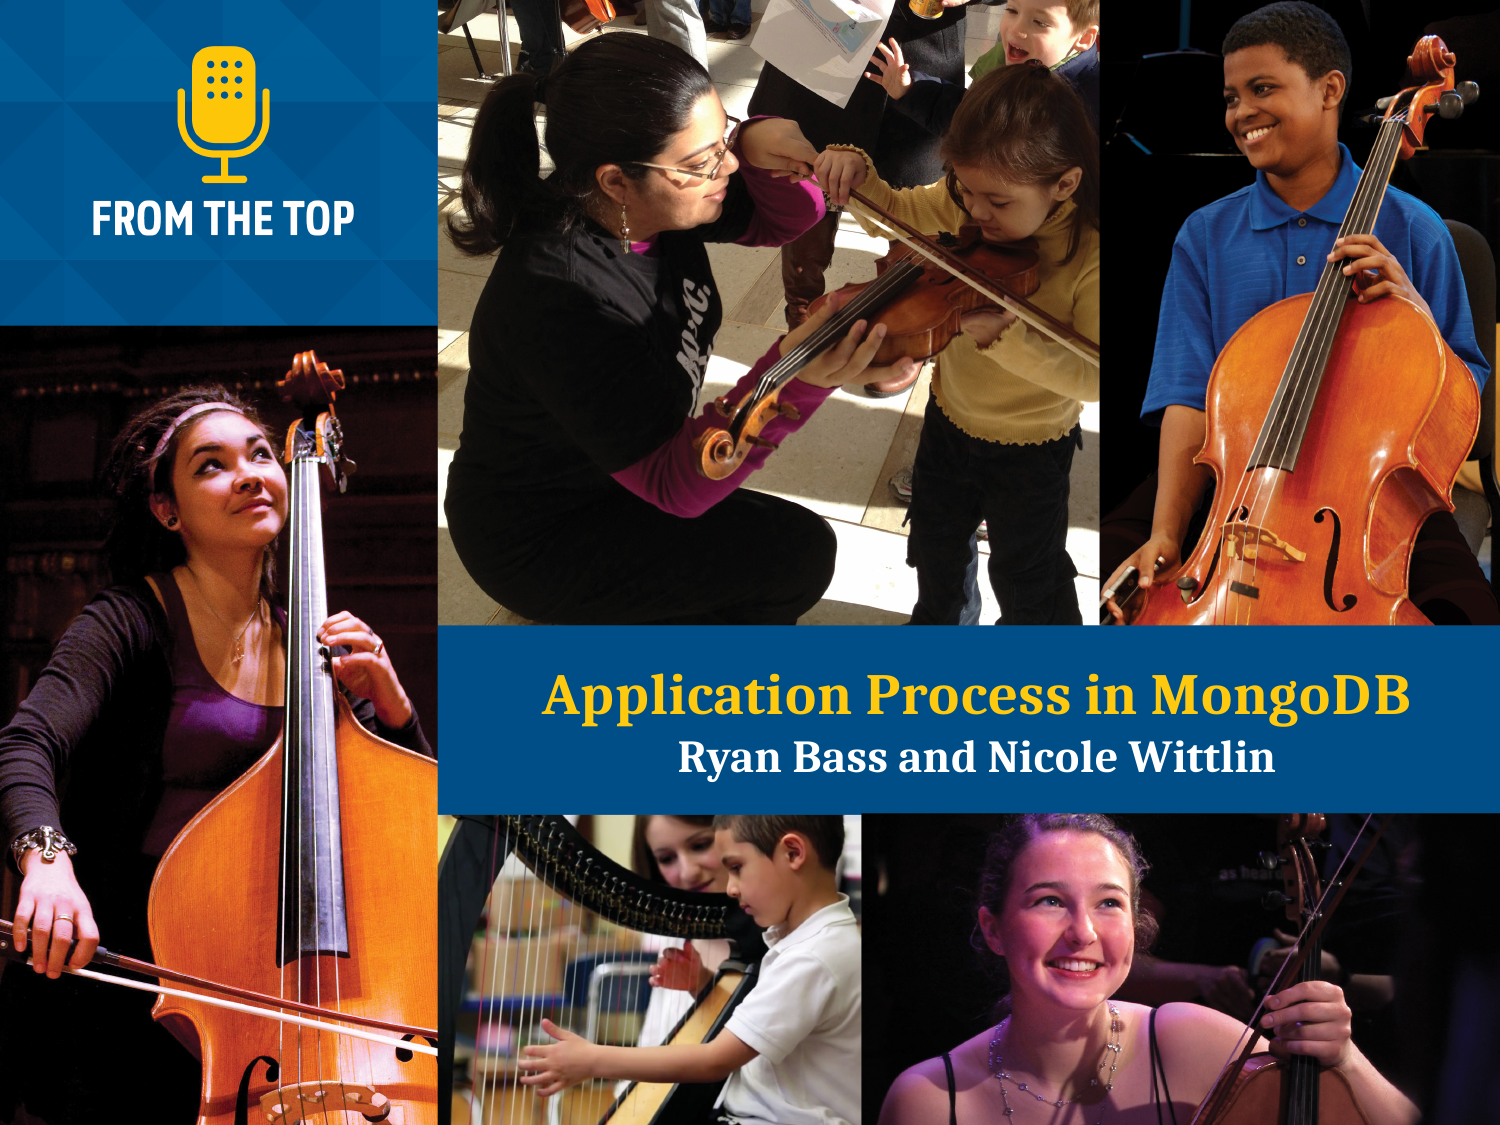

# Application Process in MongoDB Ryan Bass and Nicole Wittlin